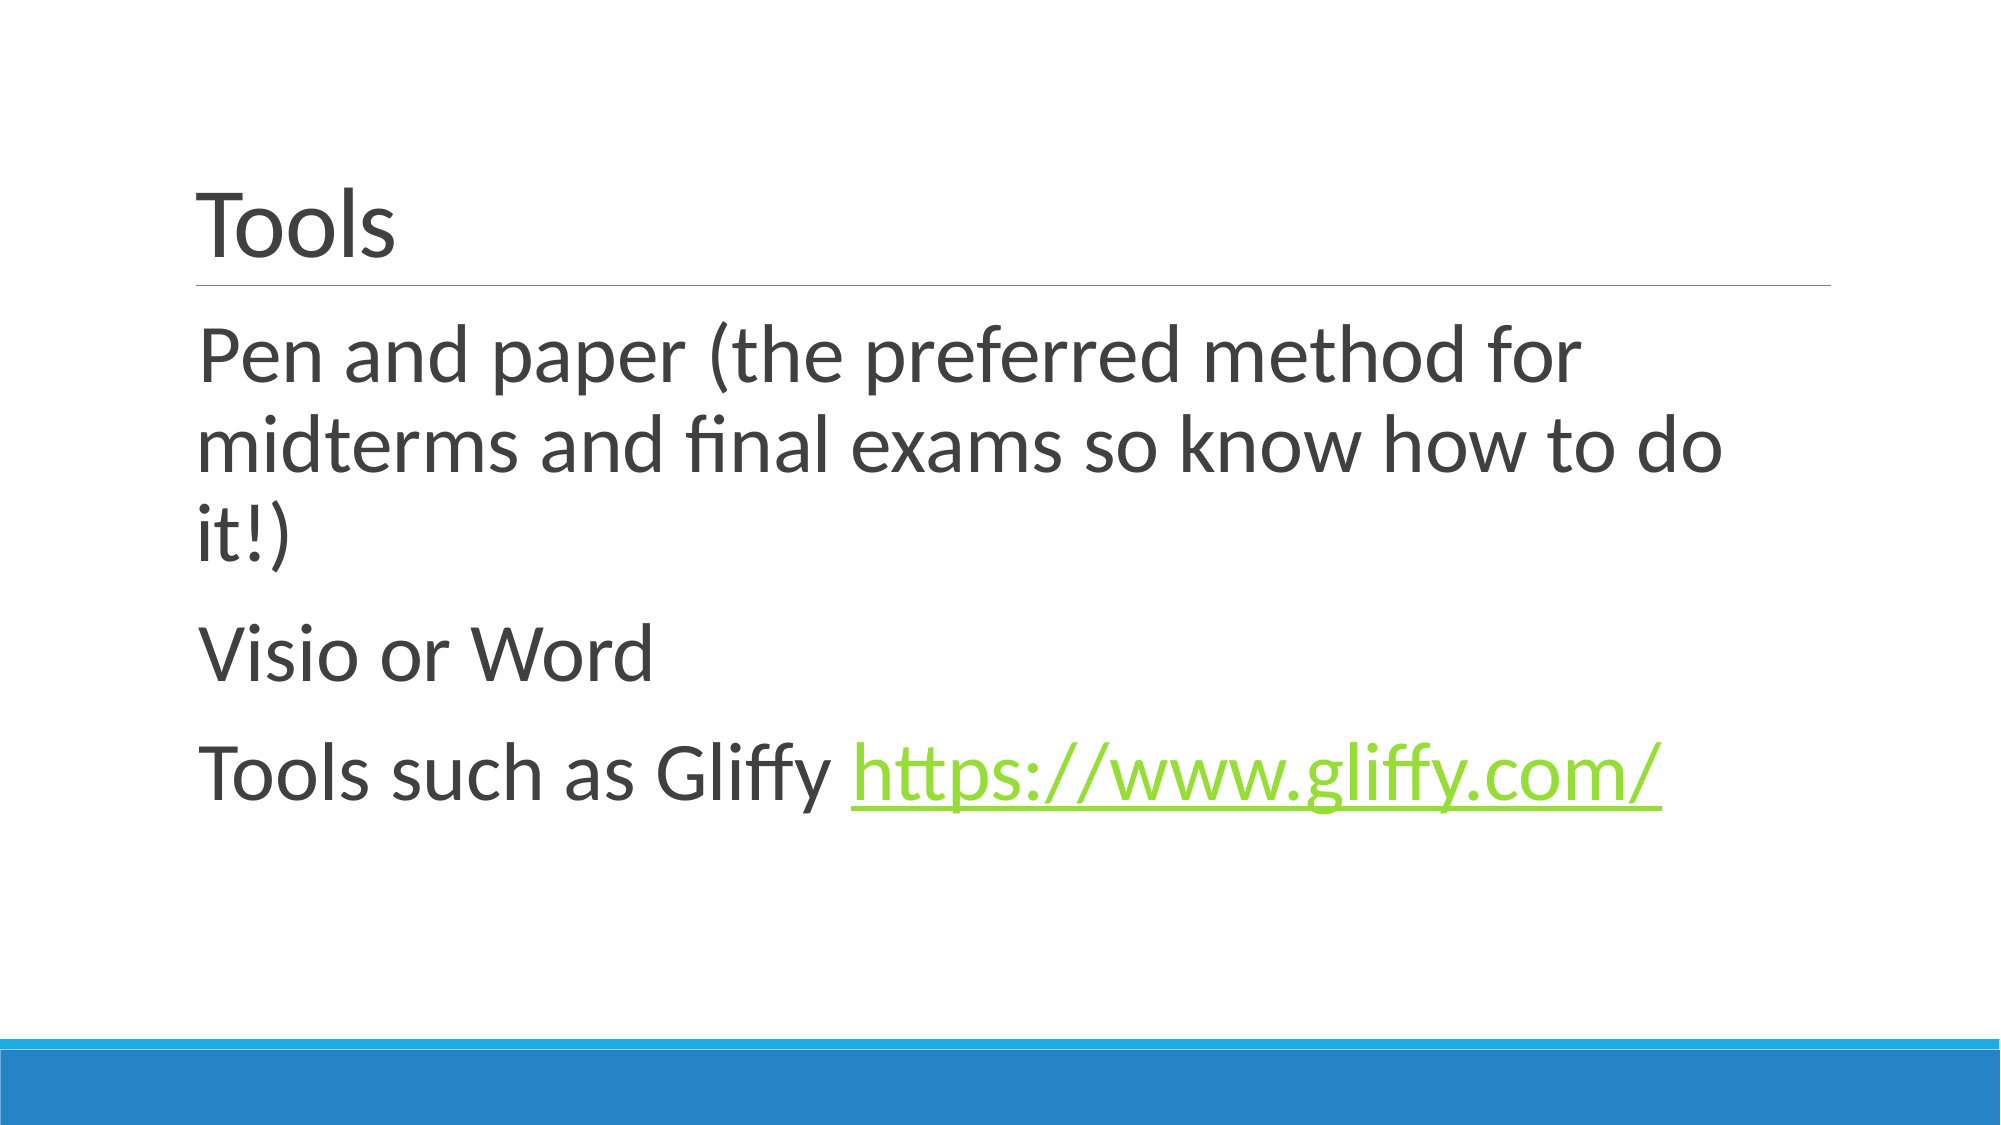

# Tools
Pen and paper (the preferred method for midterms and final exams so know how to do it!)
Visio or Word
Tools such as Gliffy https://www.gliffy.com/